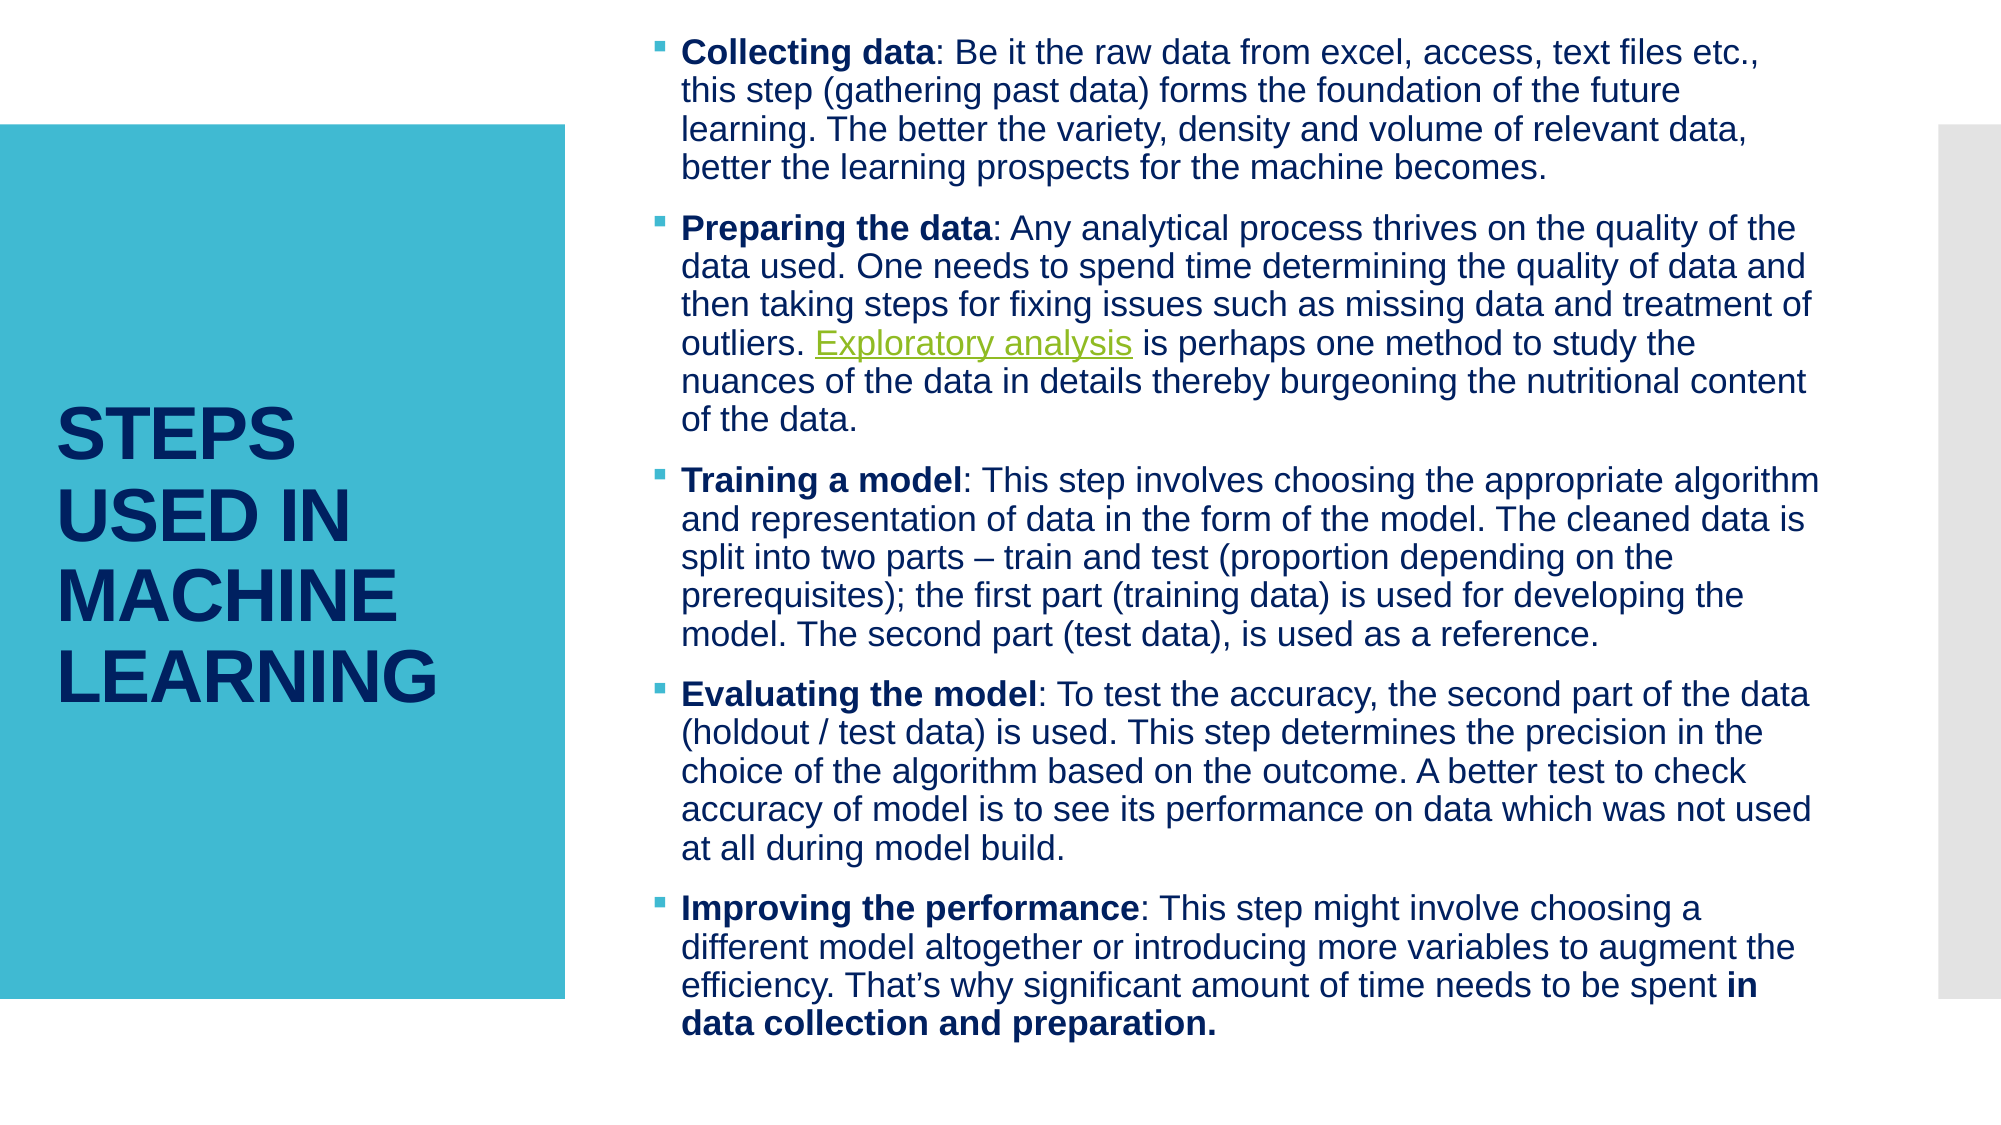

Collecting data: Be it the raw data from excel, access, text files etc., this step (gathering past data) forms the foundation of the future learning. The better the variety, density and volume of relevant data, better the learning prospects for the machine becomes.
Preparing the data: Any analytical process thrives on the quality of the data used. One needs to spend time determining the quality of data and then taking steps for fixing issues such as missing data and treatment of outliers. Exploratory analysis is perhaps one method to study the nuances of the data in details thereby burgeoning the nutritional content of the data.
Training a model: This step involves choosing the appropriate algorithm and representation of data in the form of the model. The cleaned data is split into two parts – train and test (proportion depending on the prerequisites); the first part (training data) is used for developing the model. The second part (test data), is used as a reference.
Evaluating the model: To test the accuracy, the second part of the data (holdout / test data) is used. This step determines the precision in the choice of the algorithm based on the outcome. A better test to check accuracy of model is to see its performance on data which was not used at all during model build.
Improving the performance: This step might involve choosing a different model altogether or introducing more variables to augment the efficiency. That’s why significant amount of time needs to be spent in data collection and preparation.

# STEPS USED IN MACHINE LEARNING